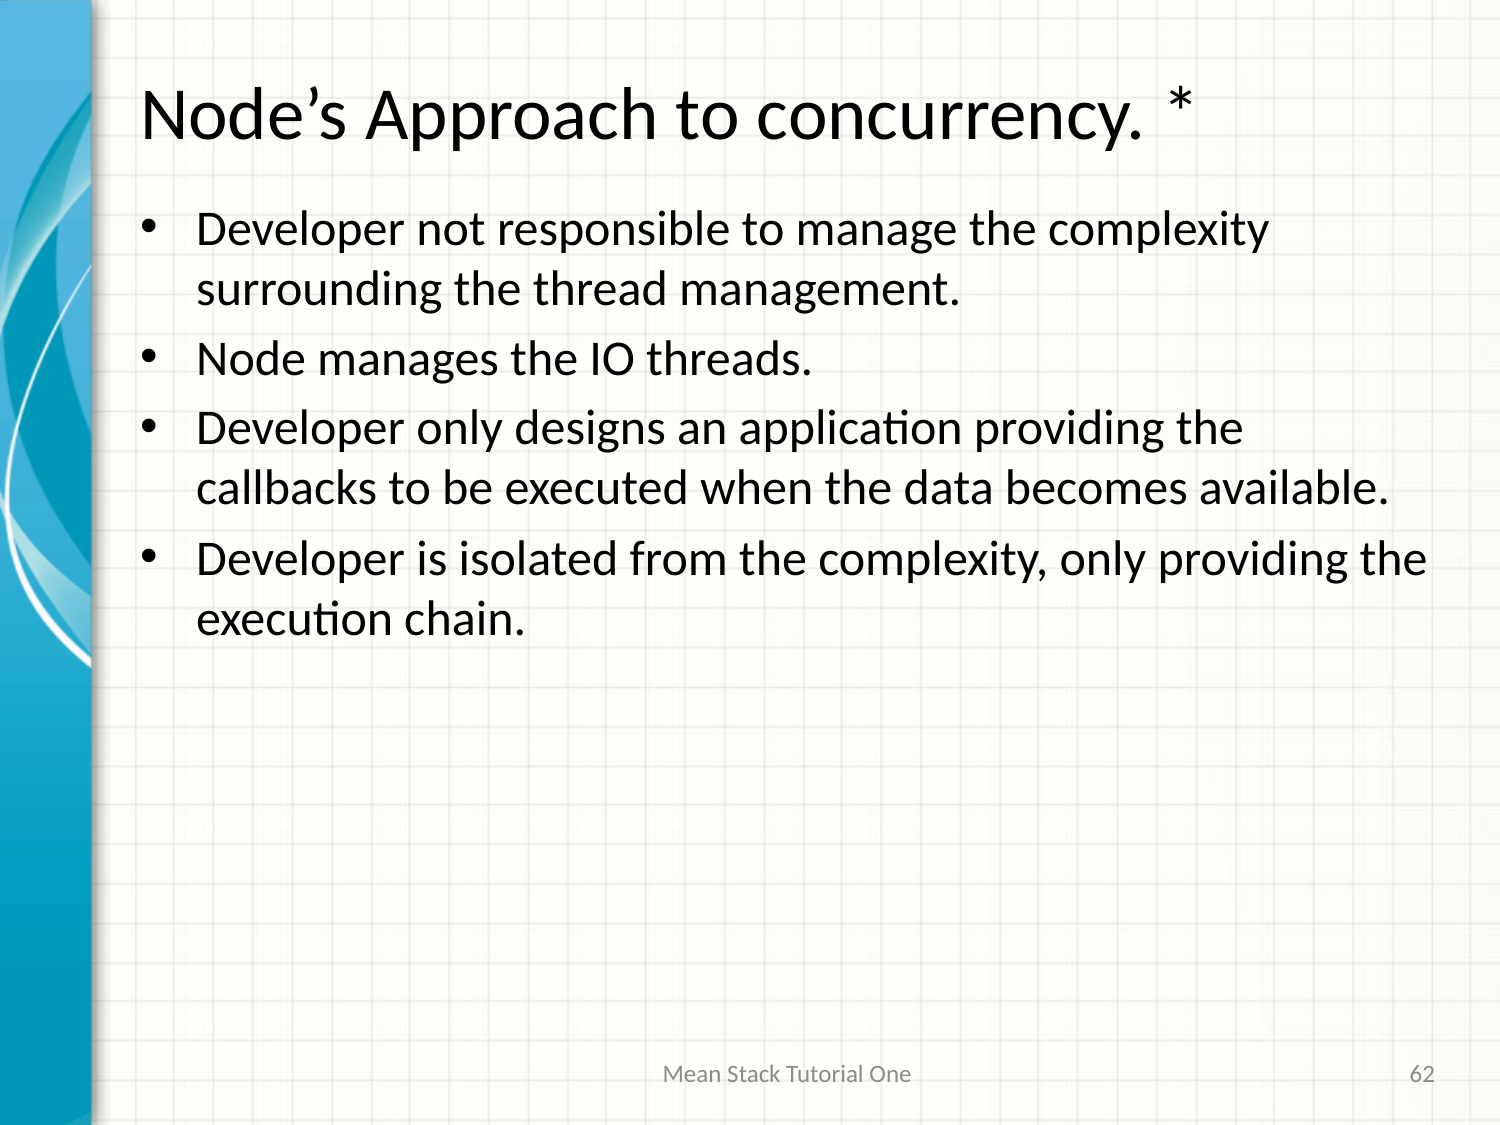

# Node’s Approach to concurrency. *
Developer not responsible to manage the complexity surrounding the thread management.
Node manages the IO threads.
Developer only designs an application providing the callbacks to be executed when the data becomes available.
Developer is isolated from the complexity, only providing the execution chain.
Mean Stack Tutorial One
62